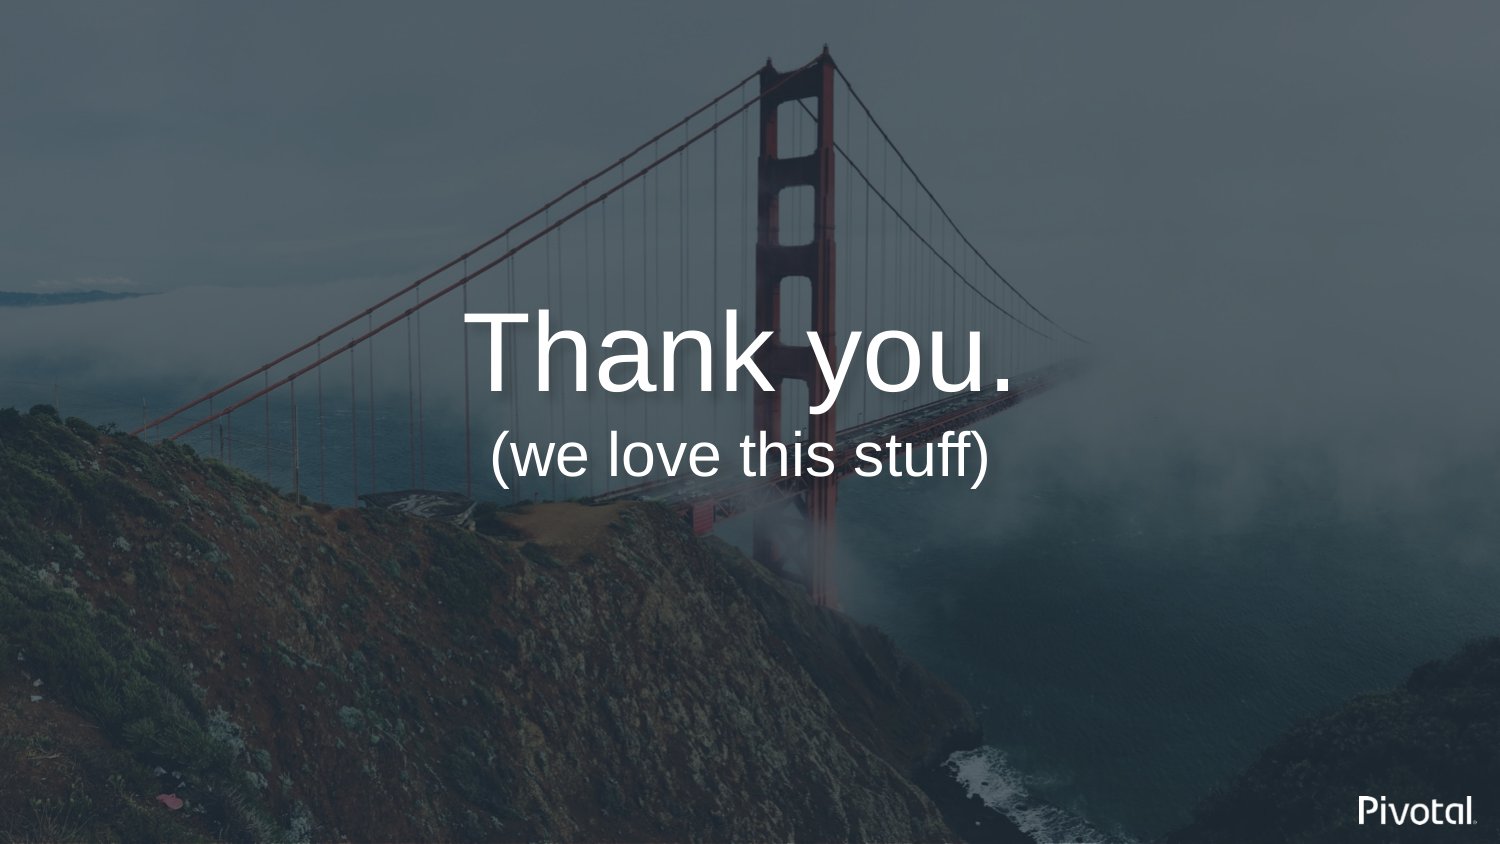

# Thank you.
(we love this stuff)